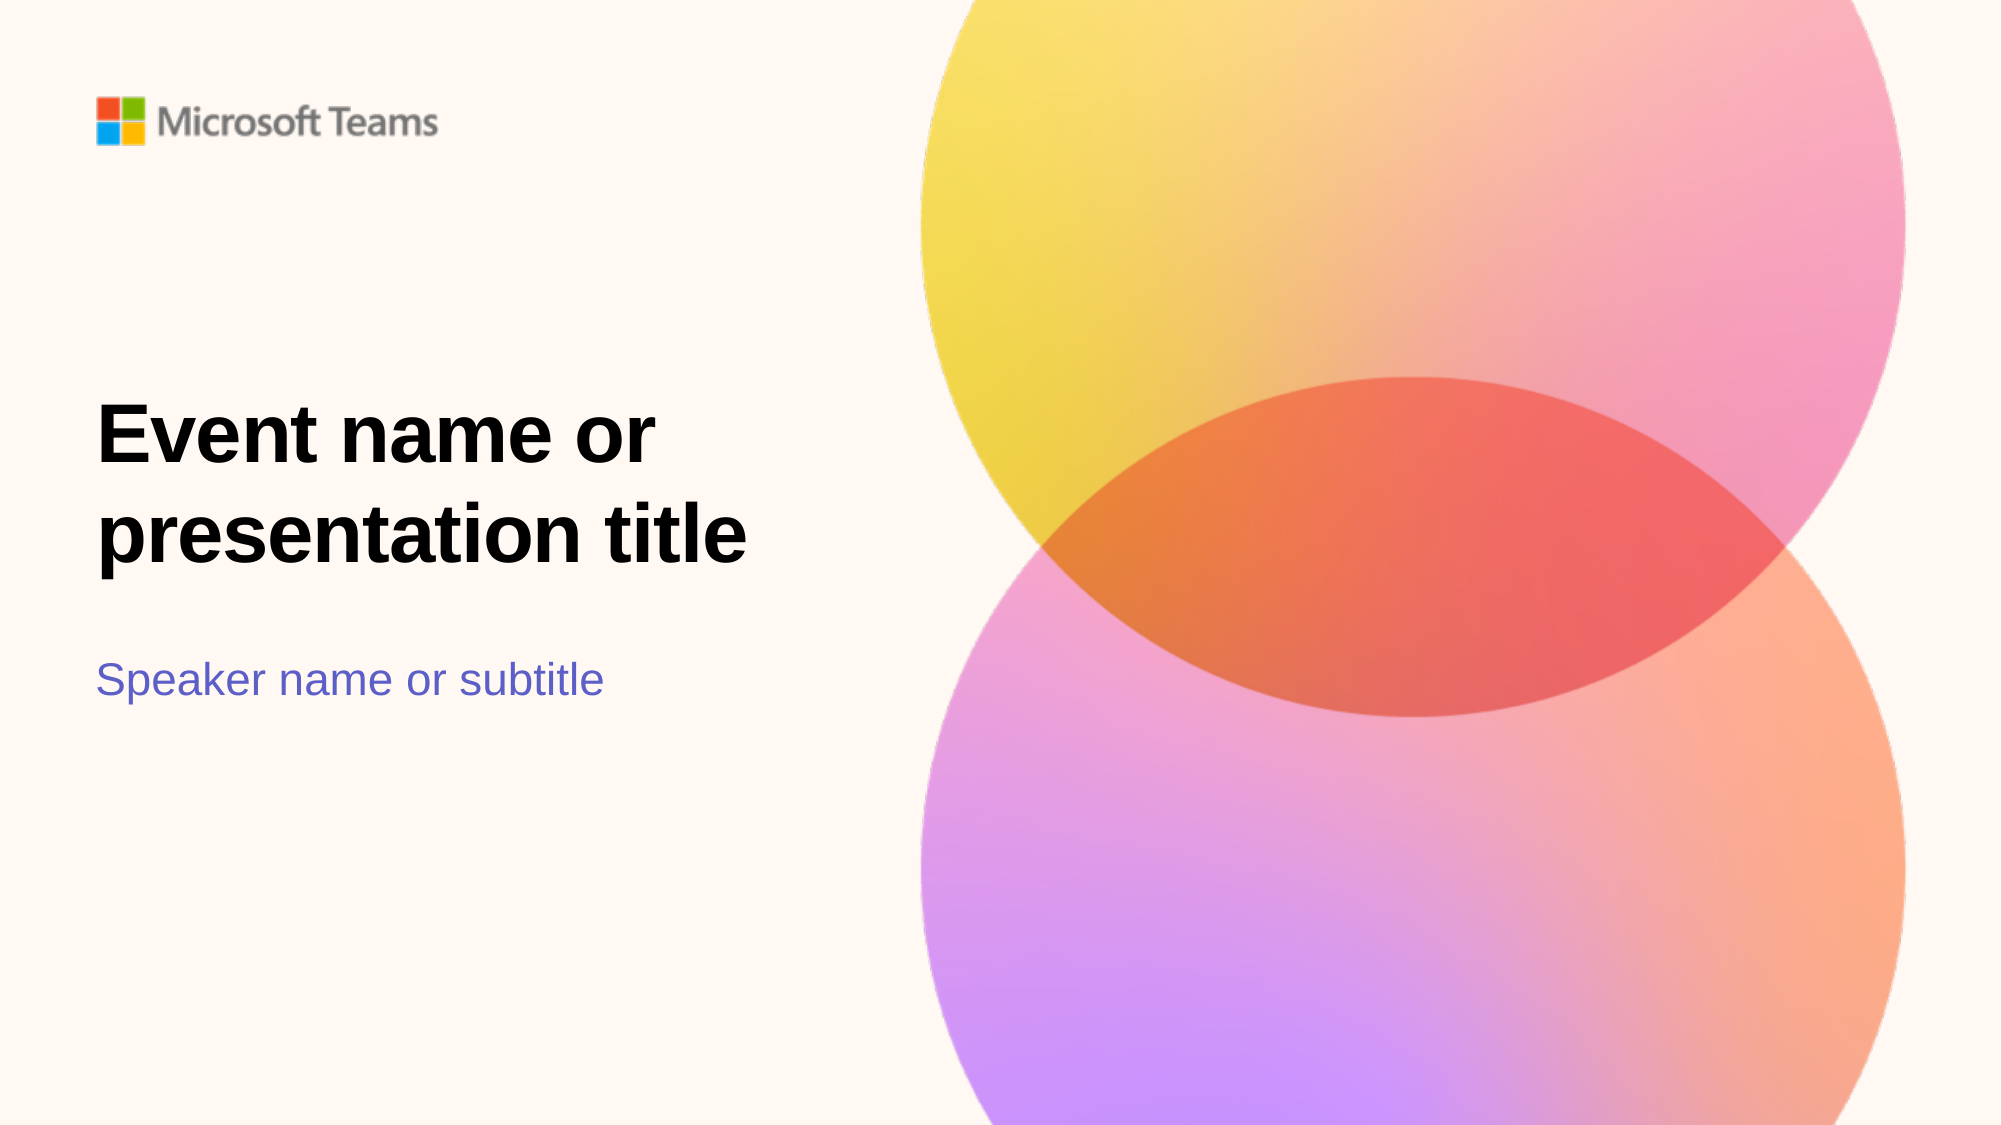

# Event name or presentation title
Speaker name or subtitle